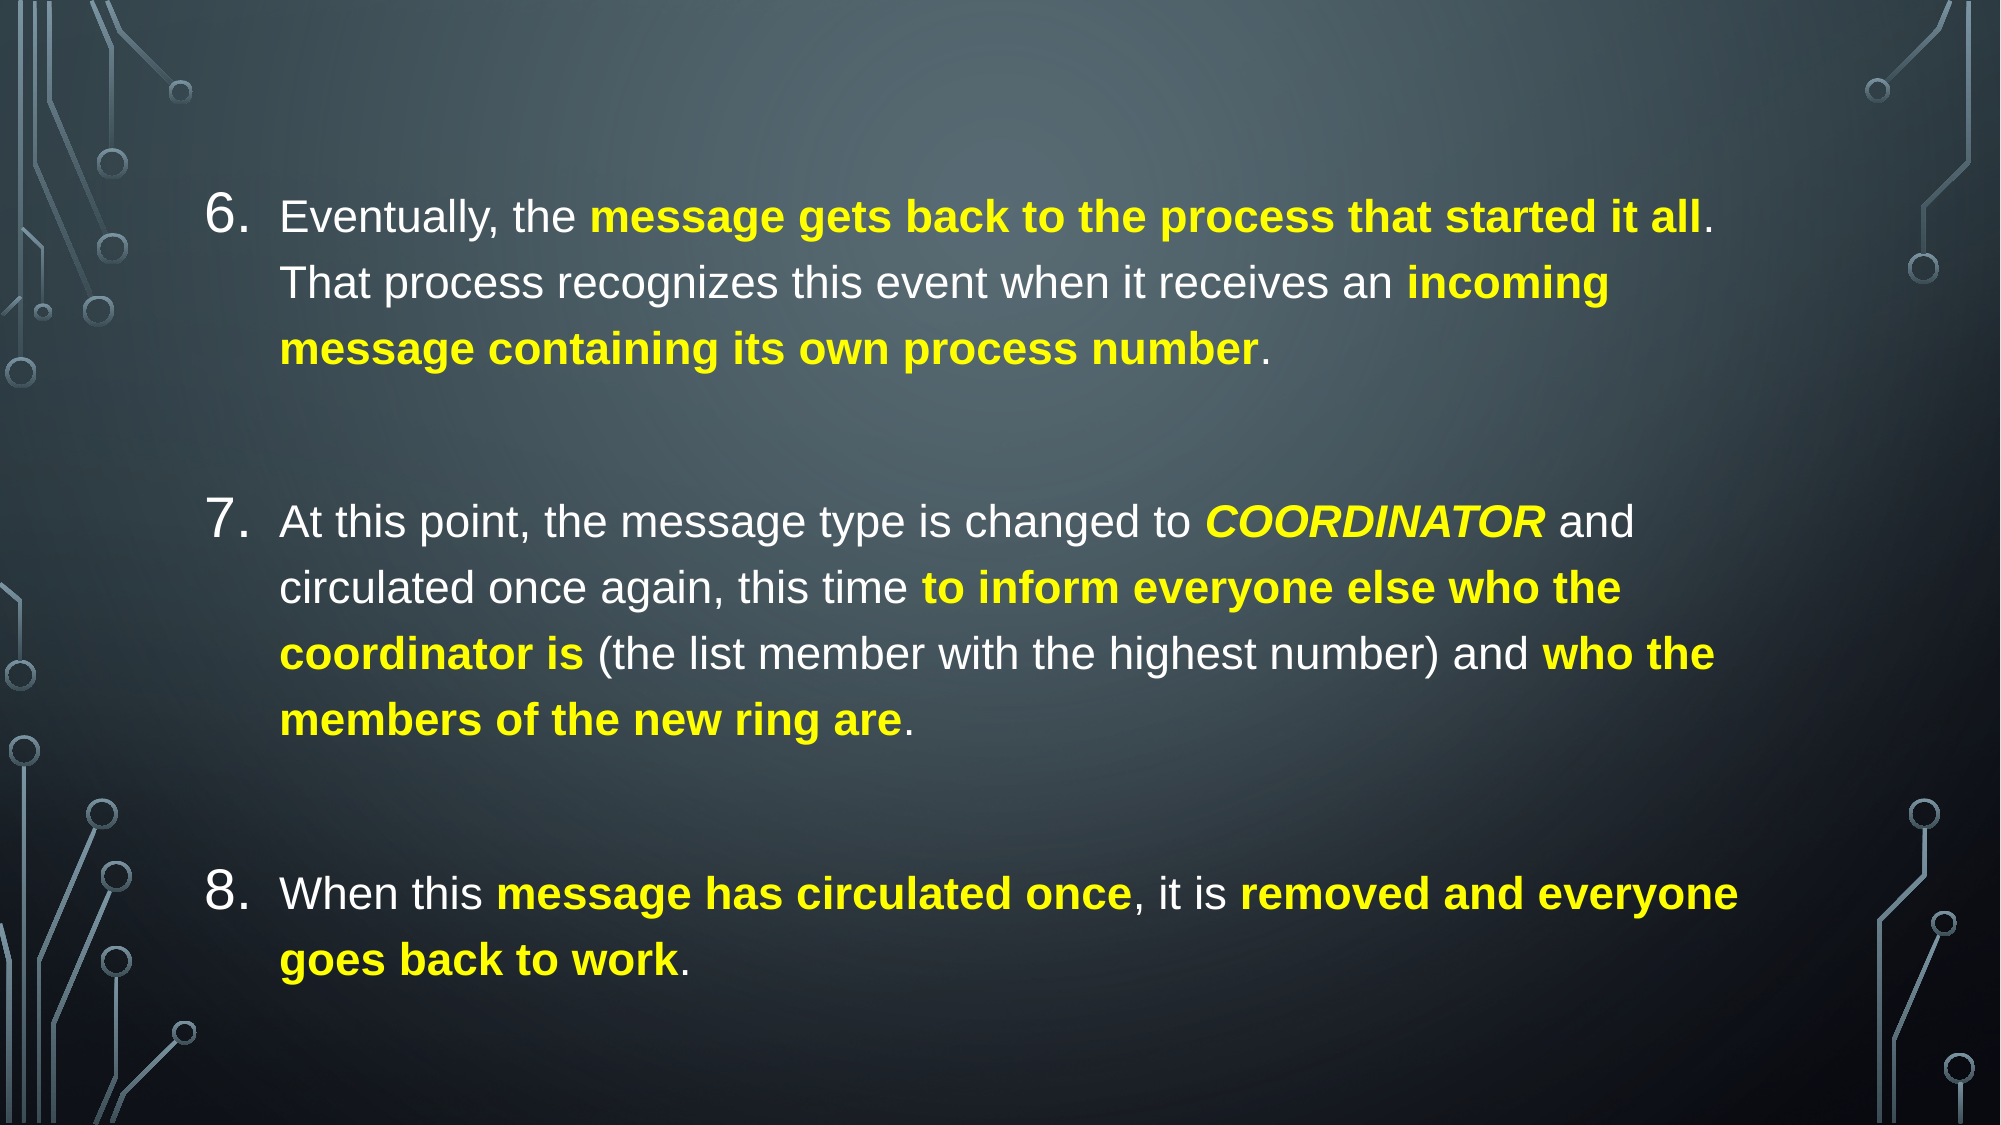

Eventually, the message gets back to the process that started it all. That process recognizes this event when it receives an incoming message containing its own process number.

At this point, the message type is changed to COORDINATOR and circulated once again, this time to inform everyone else who the coordinator is (the list member with the highest number) and who the members of the new ring are.

When this message has circulated once, it is removed and everyone goes back to work.